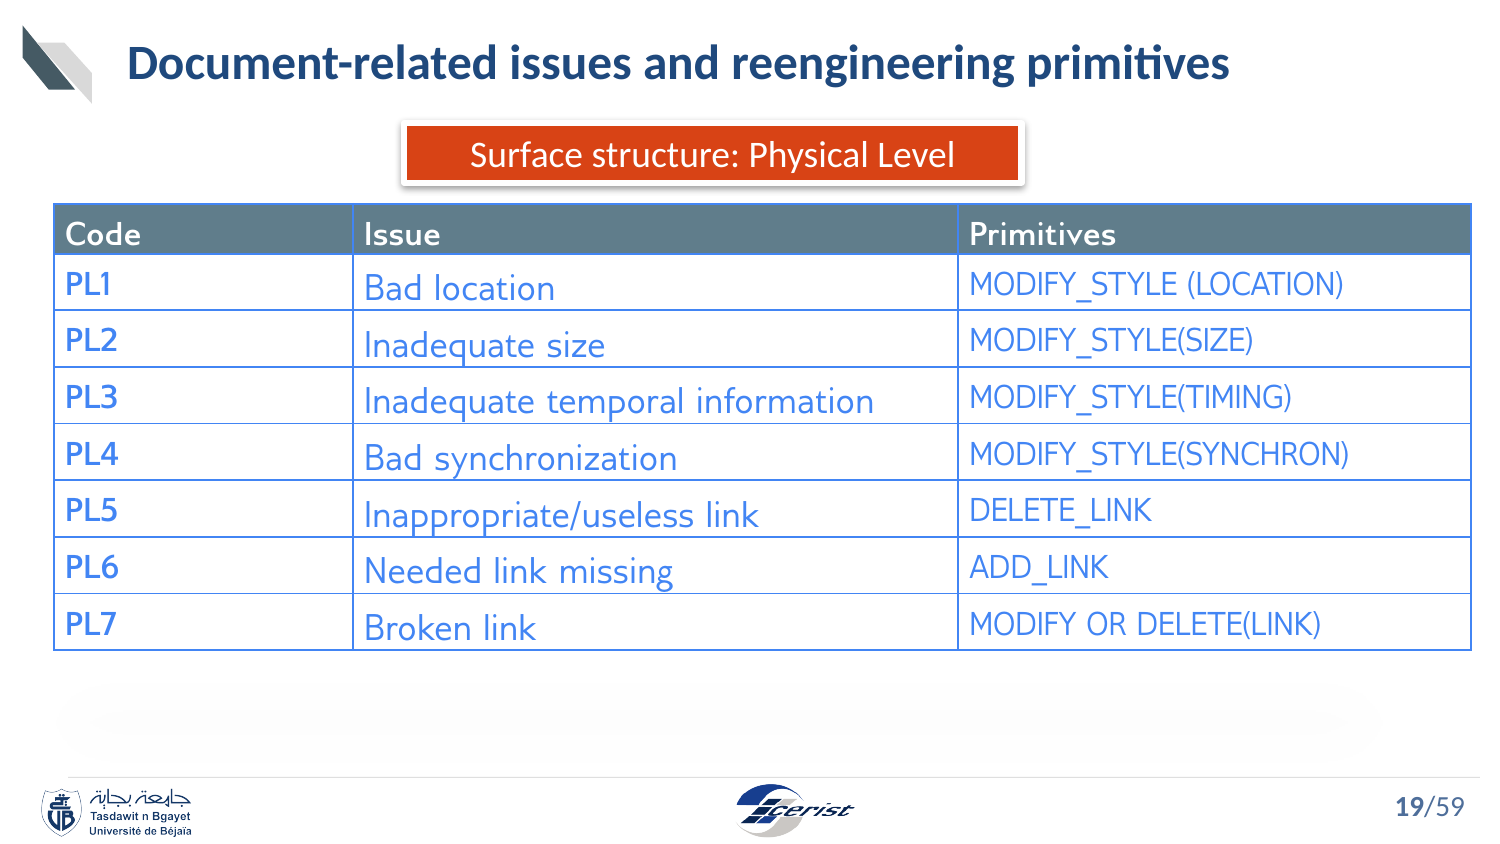

# Document-related issues and reengineering primitives
Surface structure: Physical Level
| Code | Issue | Primitives |
| --- | --- | --- |
| PL1 | Bad location | Modify\_Style (location) |
| PL2 | Inadequate size | Modify\_Style(size) |
| PL3 | Inadequate temporal information | Modify\_style(timing) |
| PL4 | Bad synchronization | Modify\_style(synchron) |
| PL5 | Inappropriate/useless link | Delete\_link |
| PL6 | Needed link missing | Add\_link |
| PL7 | Broken link | Modify or Delete(link) |
19/59